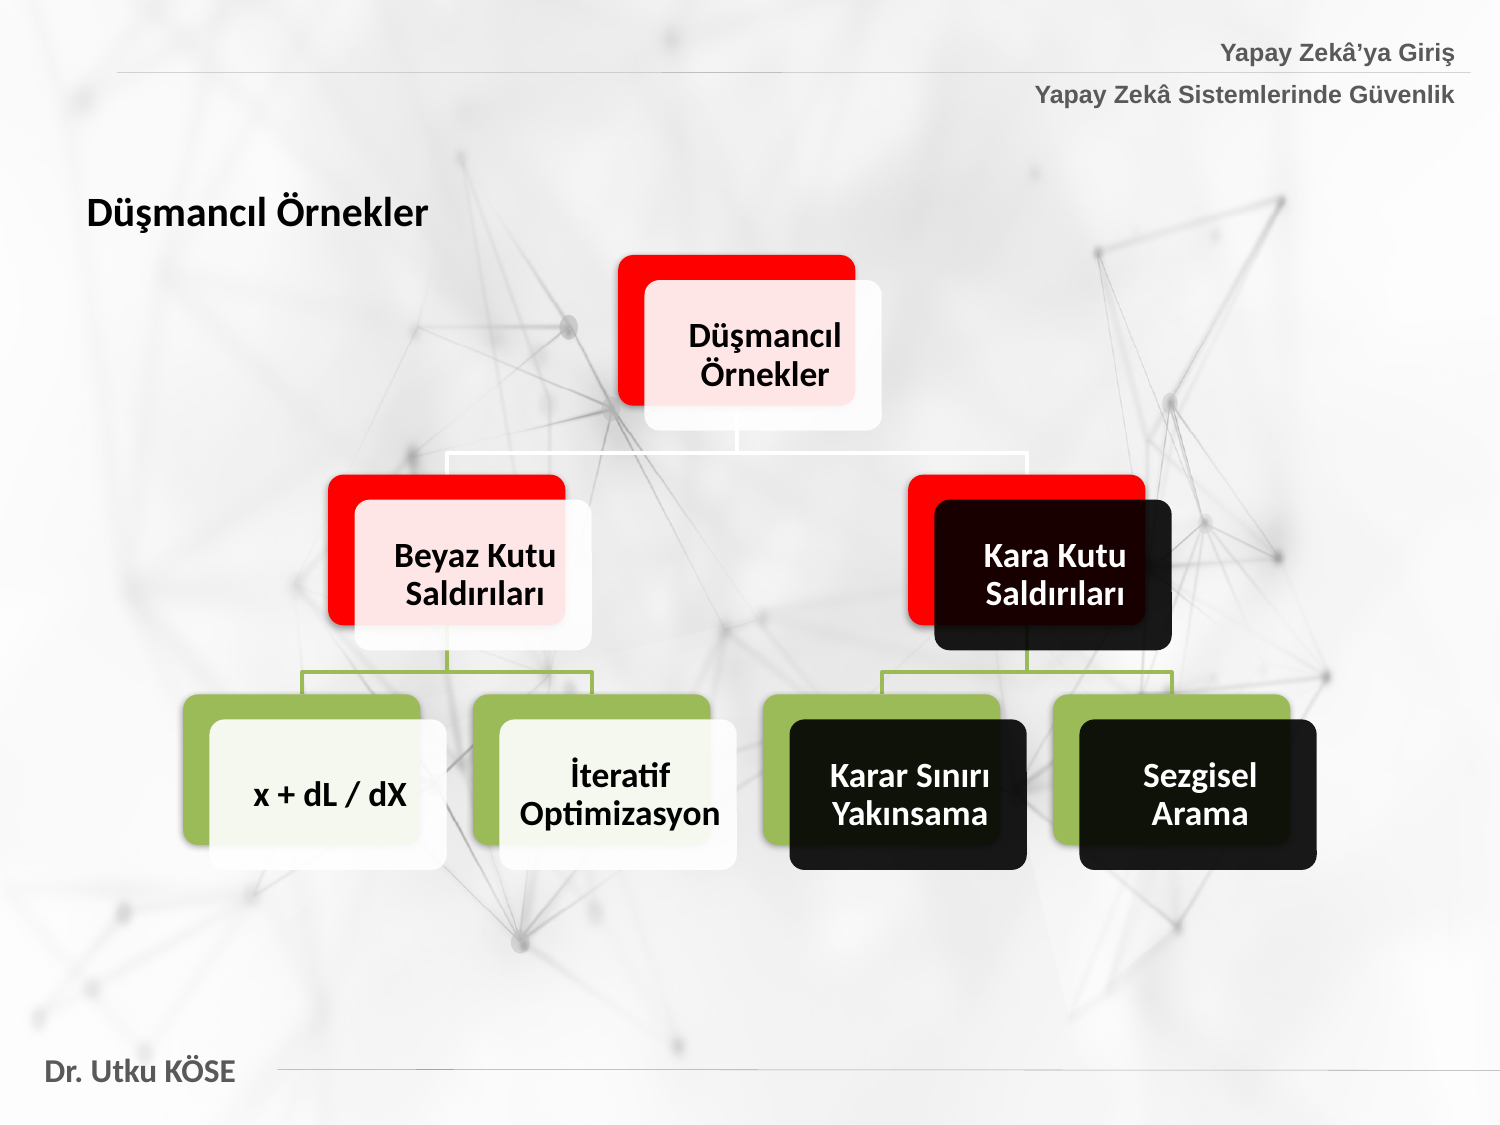

Yapay Zekâ’ya Giriş
Yapay Zekâ Sistemlerinde Güvenlik
Düşmancıl Örnekler
Beyaz Kutu Saldırıları
x + dL / dX
İteratif Optimizasyon
Kara Kutu Saldırıları
Karar Sınırı Yakınsama
Sezgisel Arama
Düşmancıl Örnekler